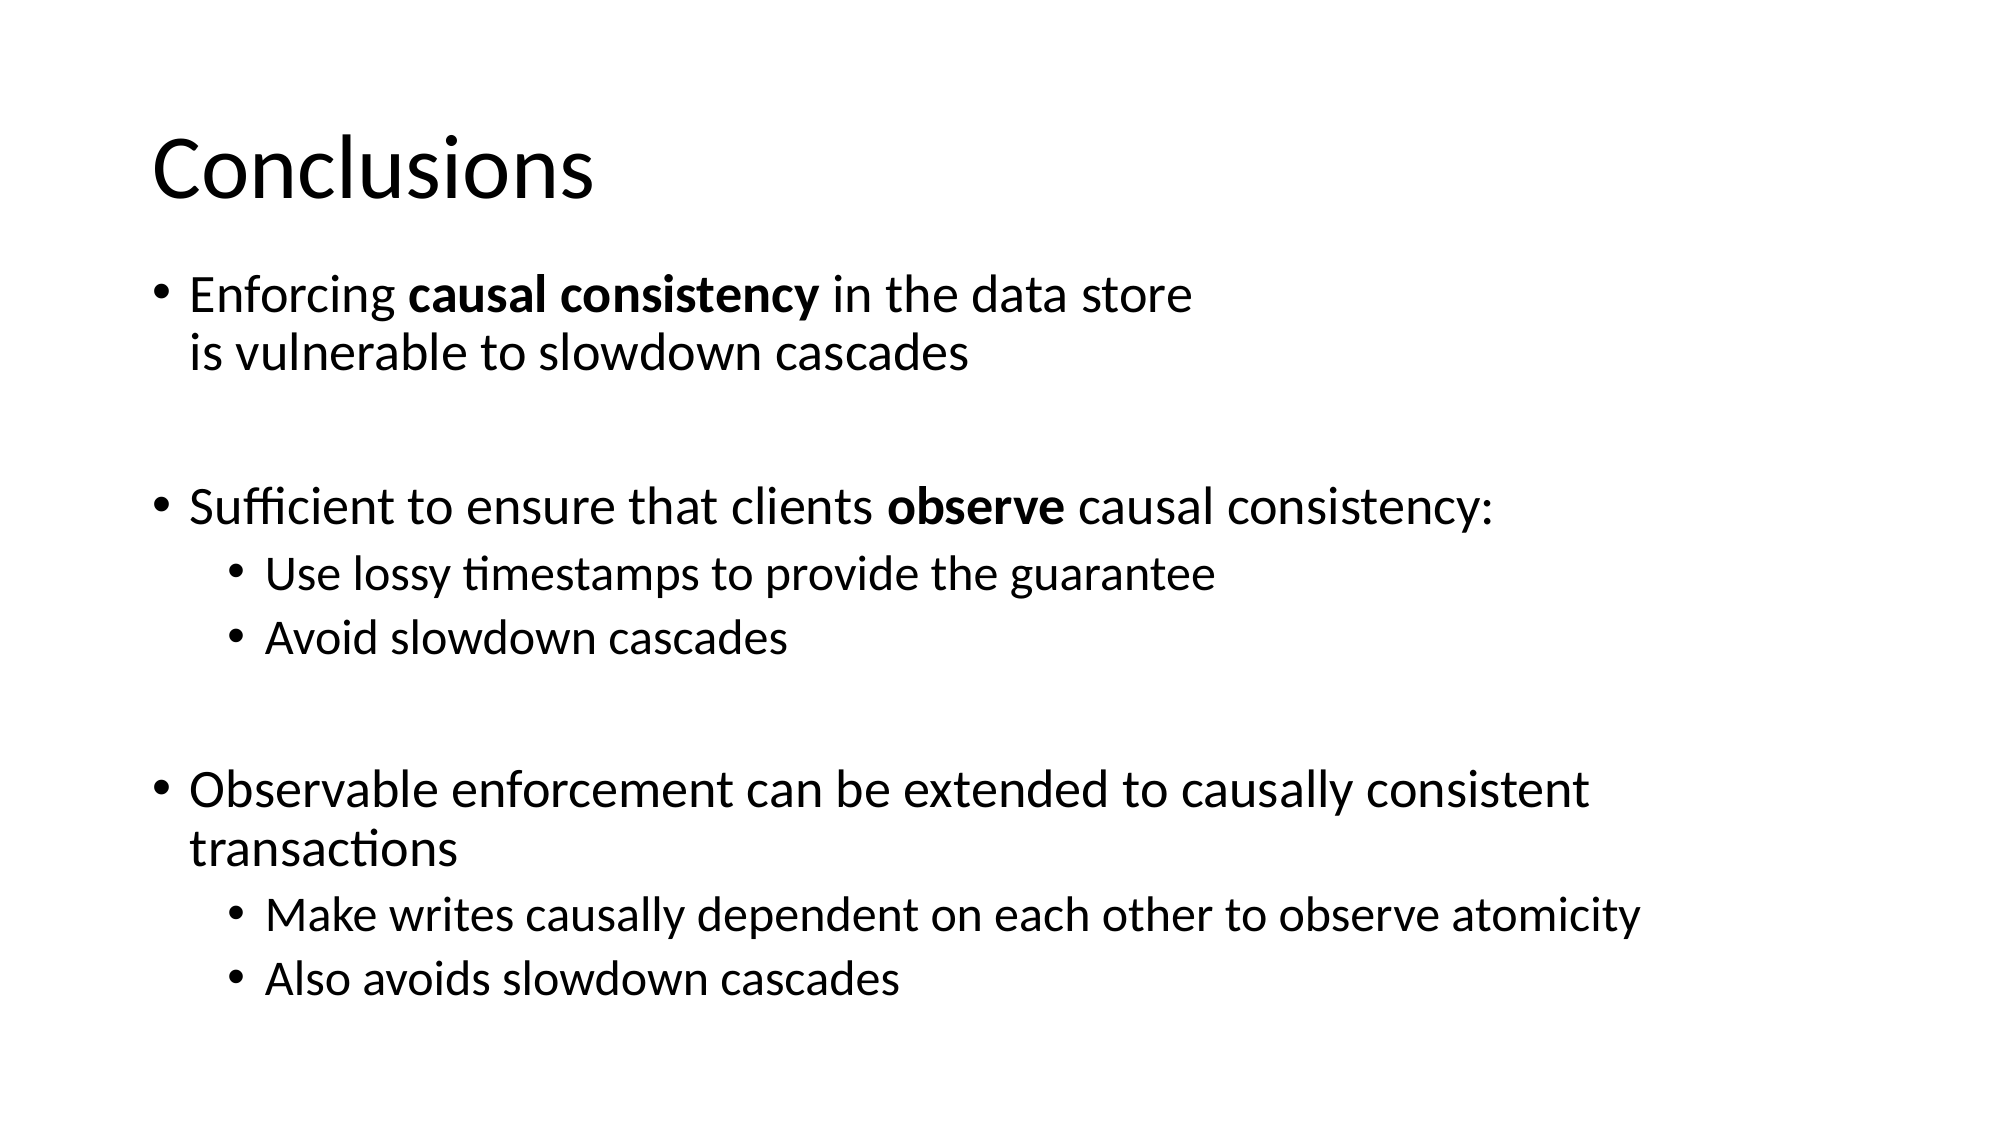

# Conclusions
Enforcing causal consistency in the data store                                                     is vulnerable to slowdown cascades

Sufficient to ensure that clients observe causal consistency:
Use lossy timestamps to provide the guarantee
Avoid slowdown cascades

Observable enforcement can be extended to causally consistent transactions
Make writes causally dependent on each other to observe atomicity
Also avoids slowdown cascades